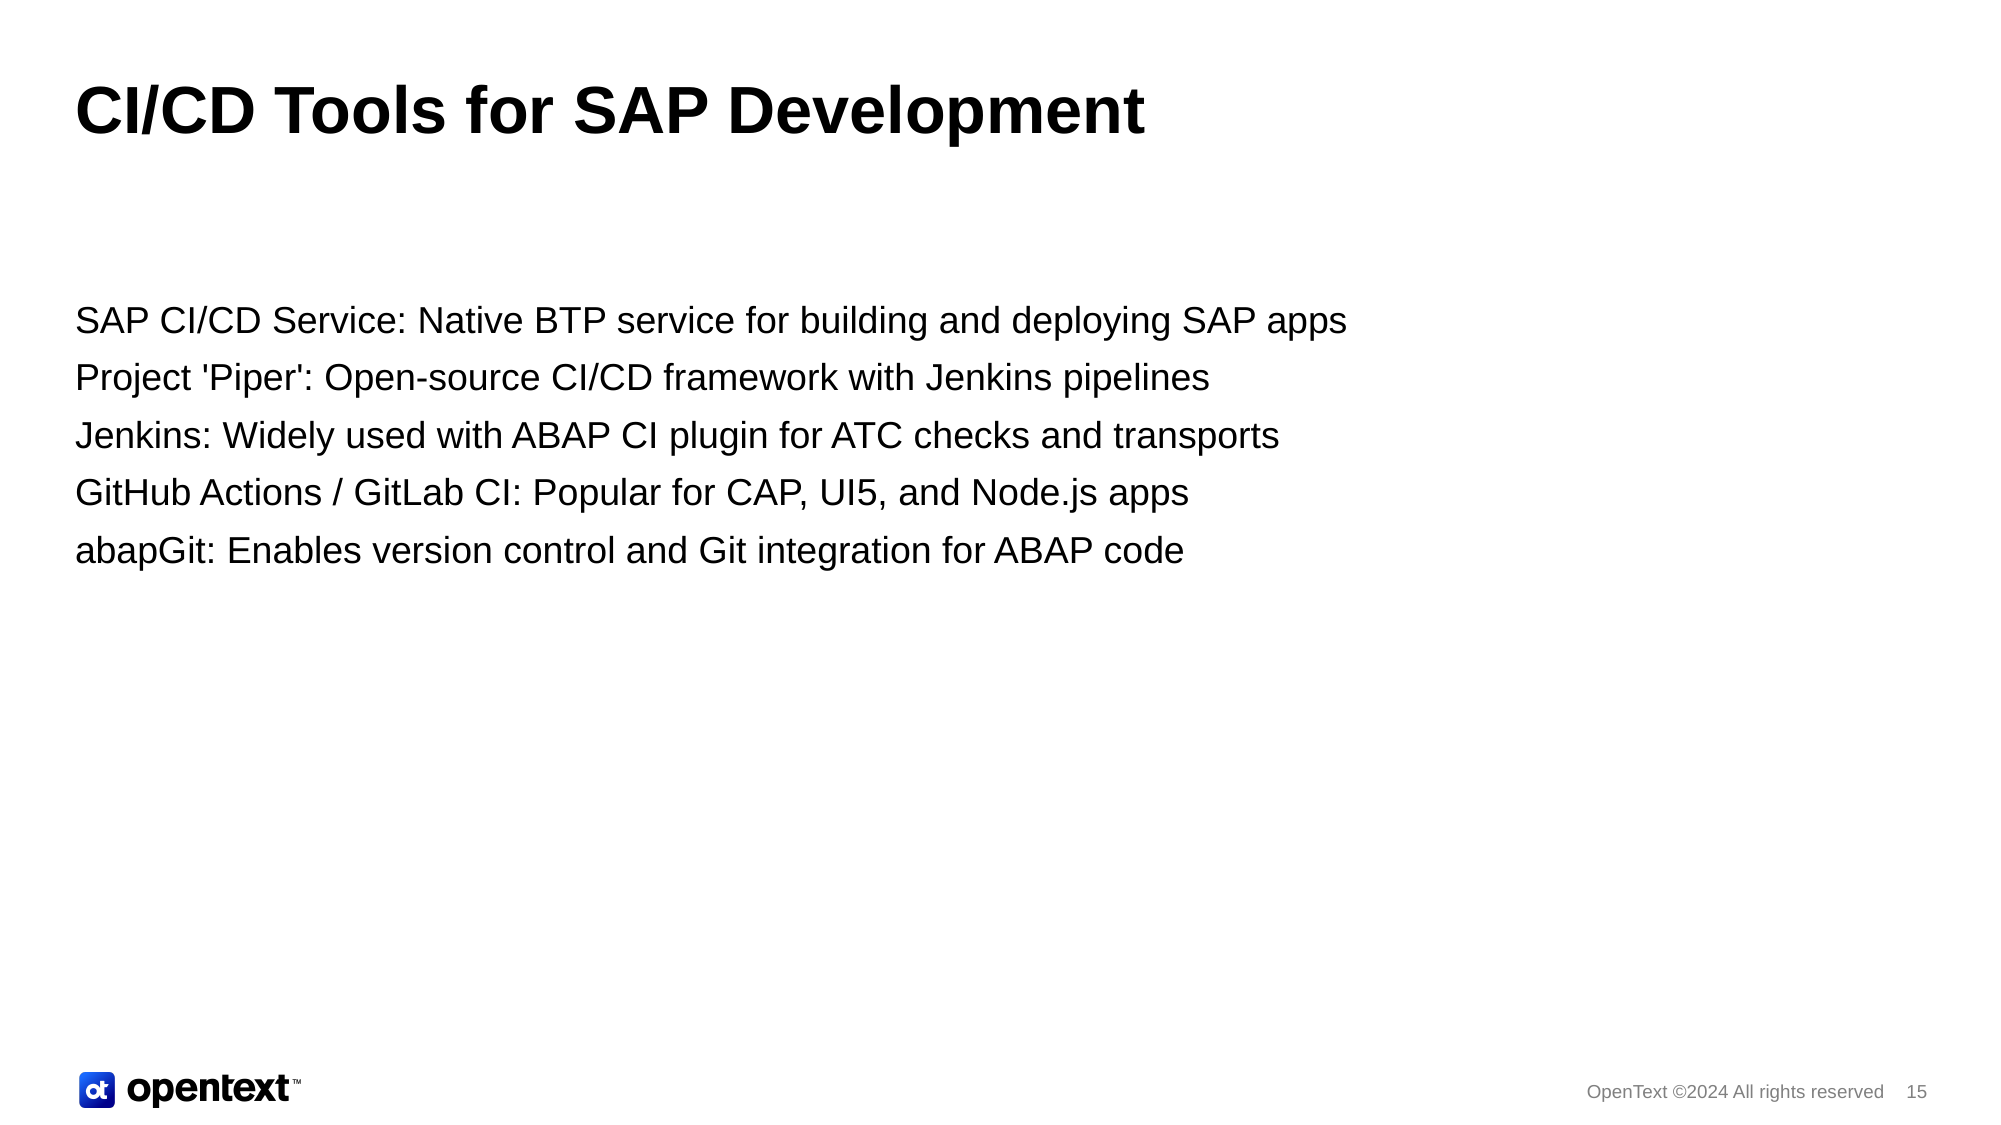

CI/CD Tools for SAP Development

SAP CI/CD Service: Native BTP service for building and deploying SAP apps
Project 'Piper': Open-source CI/CD framework with Jenkins pipelines
Jenkins: Widely used with ABAP CI plugin for ATC checks and transports
GitHub Actions / GitLab CI: Popular for CAP, UI5, and Node.js apps
abapGit: Enables version control and Git integration for ABAP code